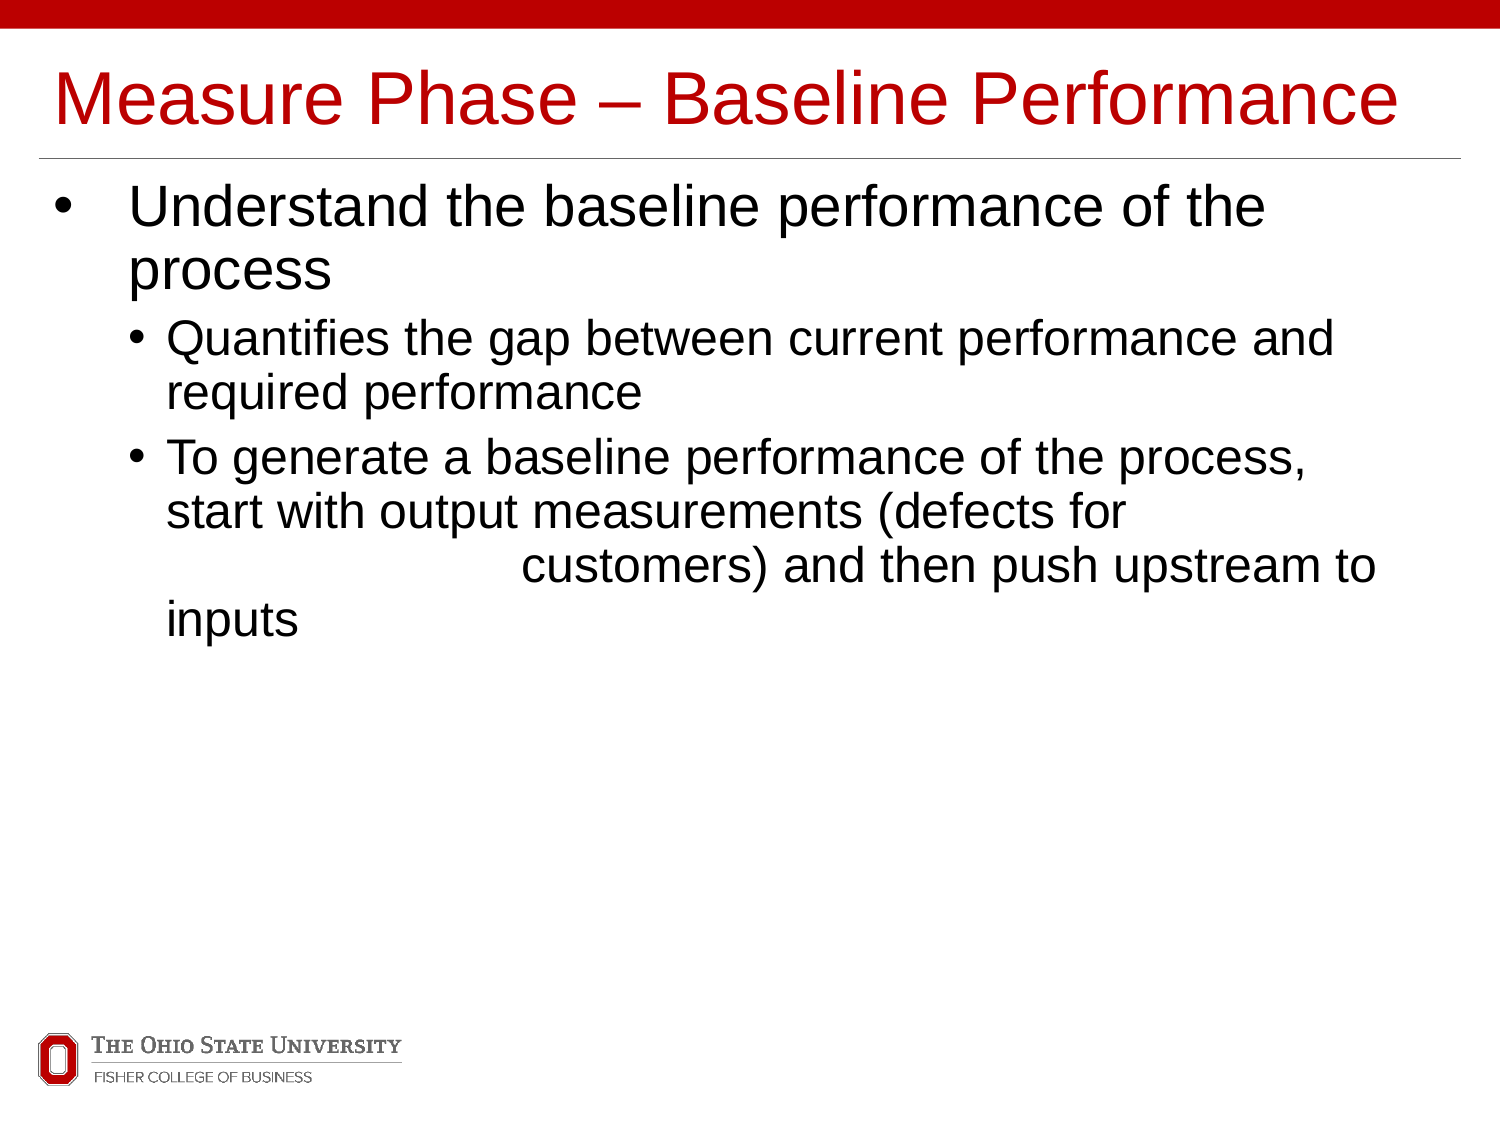

# Measure Phase – Baseline Performance
Understand the baseline performance of the process
Quantifies the gap between current performance and 	    required performance
To generate a baseline performance of the process, 	    start with output measurements (defects for 	  	 	 	    customers) and then push upstream to inputs